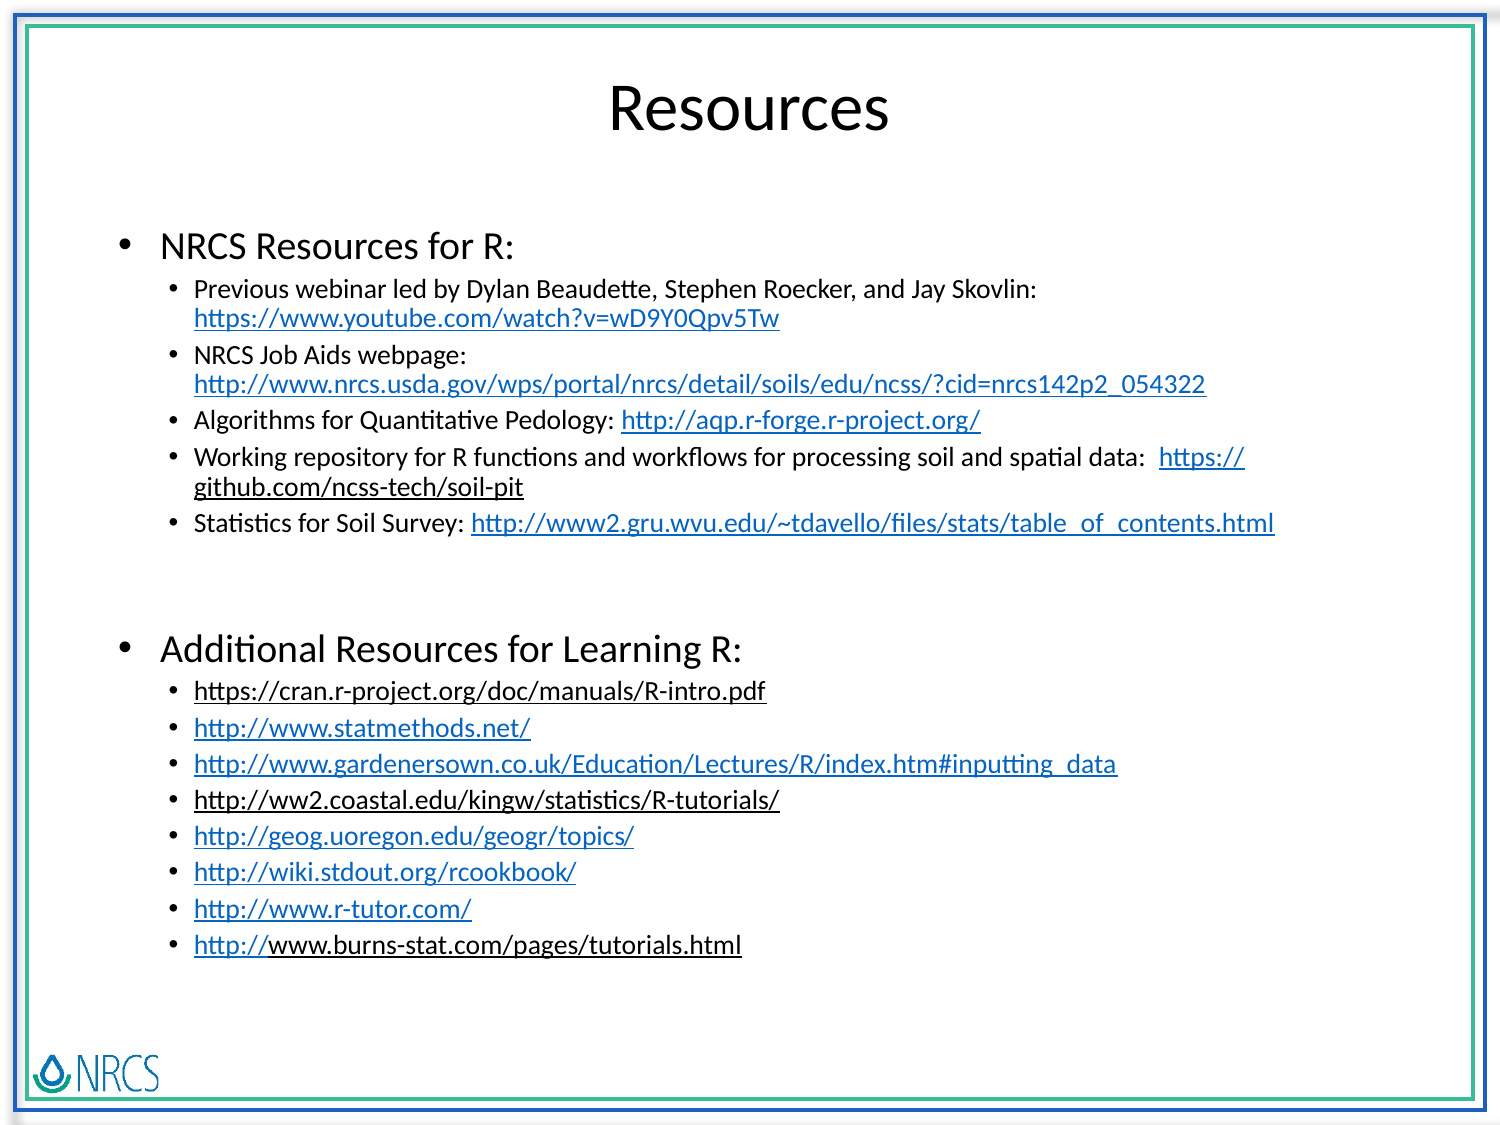

# Resources
NRCS Resources for R:
Previous webinar led by Dylan Beaudette, Stephen Roecker, and Jay Skovlin: https://www.youtube.com/watch?v=wD9Y0Qpv5Tw
NRCS Job Aids webpage: http://www.nrcs.usda.gov/wps/portal/nrcs/detail/soils/edu/ncss/?cid=nrcs142p2_054322
Algorithms for Quantitative Pedology: http://aqp.r-forge.r-project.org/
Working repository for R functions and workflows for processing soil and spatial data:  https://github.com/ncss-tech/soil-pit
Statistics for Soil Survey: http://www2.gru.wvu.edu/~tdavello/files/stats/table_of_contents.html

Additional Resources for Learning R:
https://cran.r-project.org/doc/manuals/R-intro.pdf
http://www.statmethods.net/
http://www.gardenersown.co.uk/Education/Lectures/R/index.htm#inputting_data
http://ww2.coastal.edu/kingw/statistics/R-tutorials/
http://geog.uoregon.edu/geogr/topics/
http://wiki.stdout.org/rcookbook/
http://www.r-tutor.com/
http://www.burns-stat.com/pages/tutorials.html